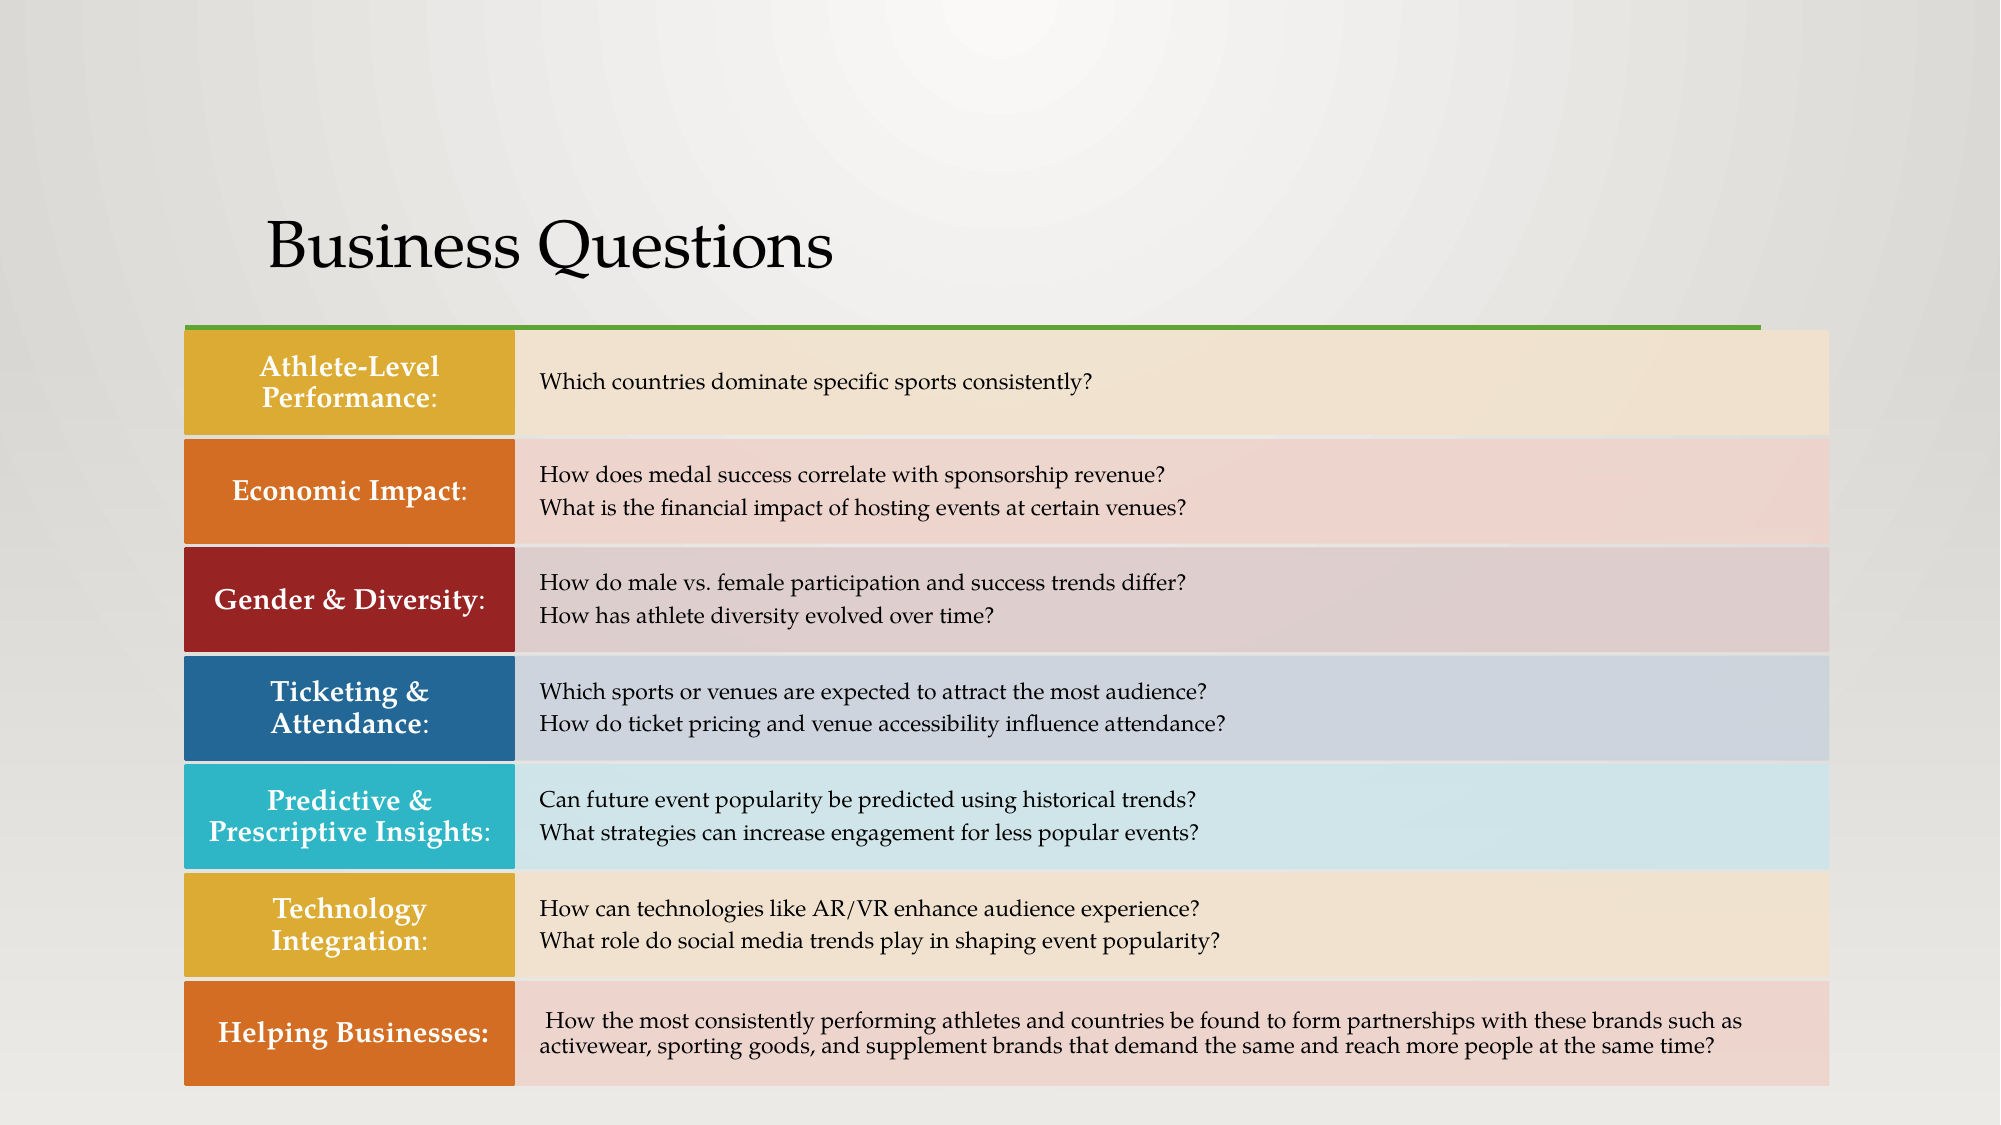

# Business Questions

Which countries dominate specific sports consistently?
Athlete-Level Performance:
How does medal success correlate with sponsorship revenue?
What is the financial impact of hosting events at certain venues?
Economic Impact:
How do male vs. female participation and success trends differ?
How has athlete diversity evolved over time?
Gender & Diversity:
Which sports or venues are expected to attract the most audience?
How do ticket pricing and venue accessibility influence attendance?
Ticketing & Attendance:
Can future event popularity be predicted using historical trends?
What strategies can increase engagement for less popular events?
Predictive & Prescriptive Insights:
How can technologies like AR/VR enhance audience experience?
What role do social media trends play in shaping event popularity?
Technology Integration:
 How the most consistently performing athletes and countries be found to form partnerships with these brands such as activewear, sporting goods, and supplement brands that demand the same and reach more people at the same time?
 Helping Businesses: